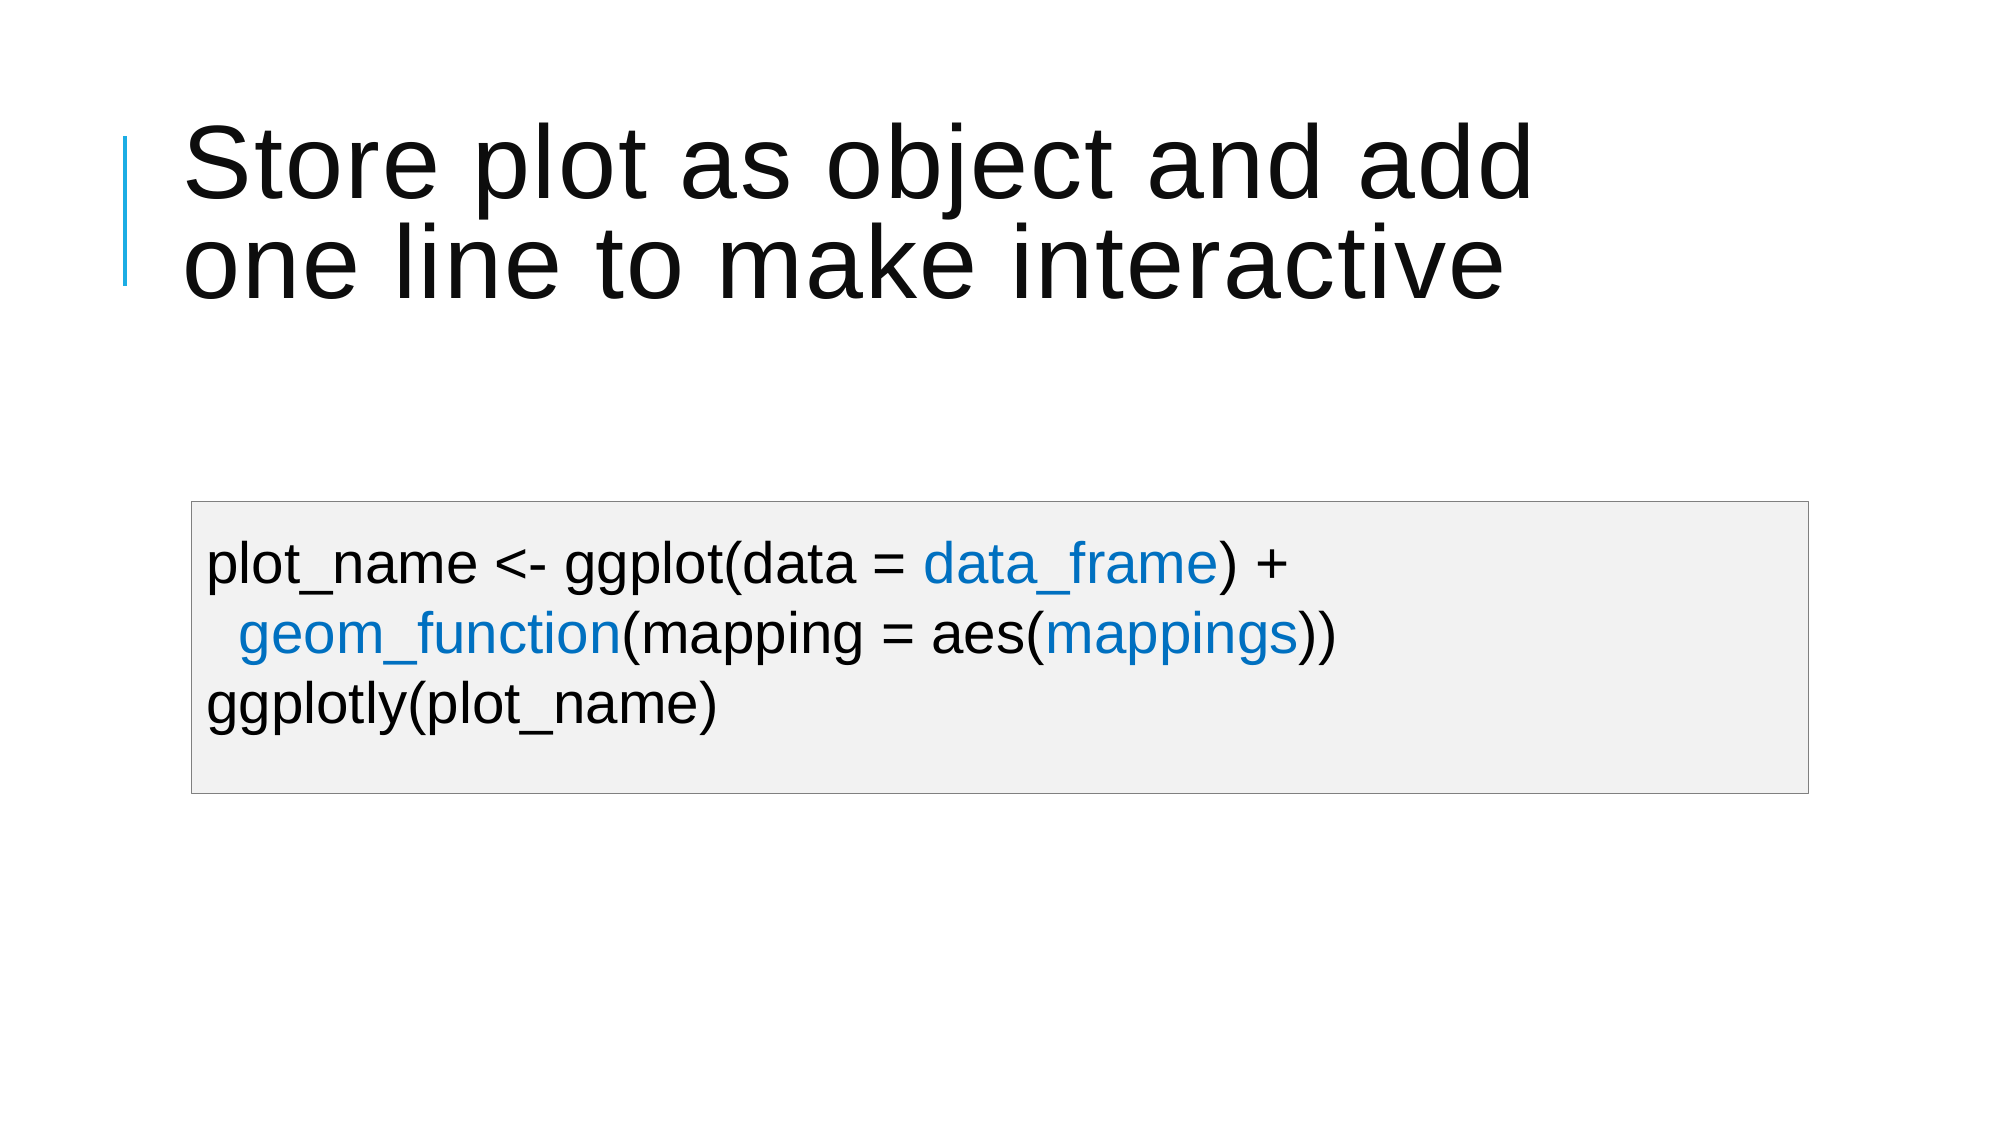

# Store plot as object and add one line to make interactive

plot_name <- ggplot(data = data_frame) +
  geom_function(mapping = aes(mappings))
ggplotly(plot_name)